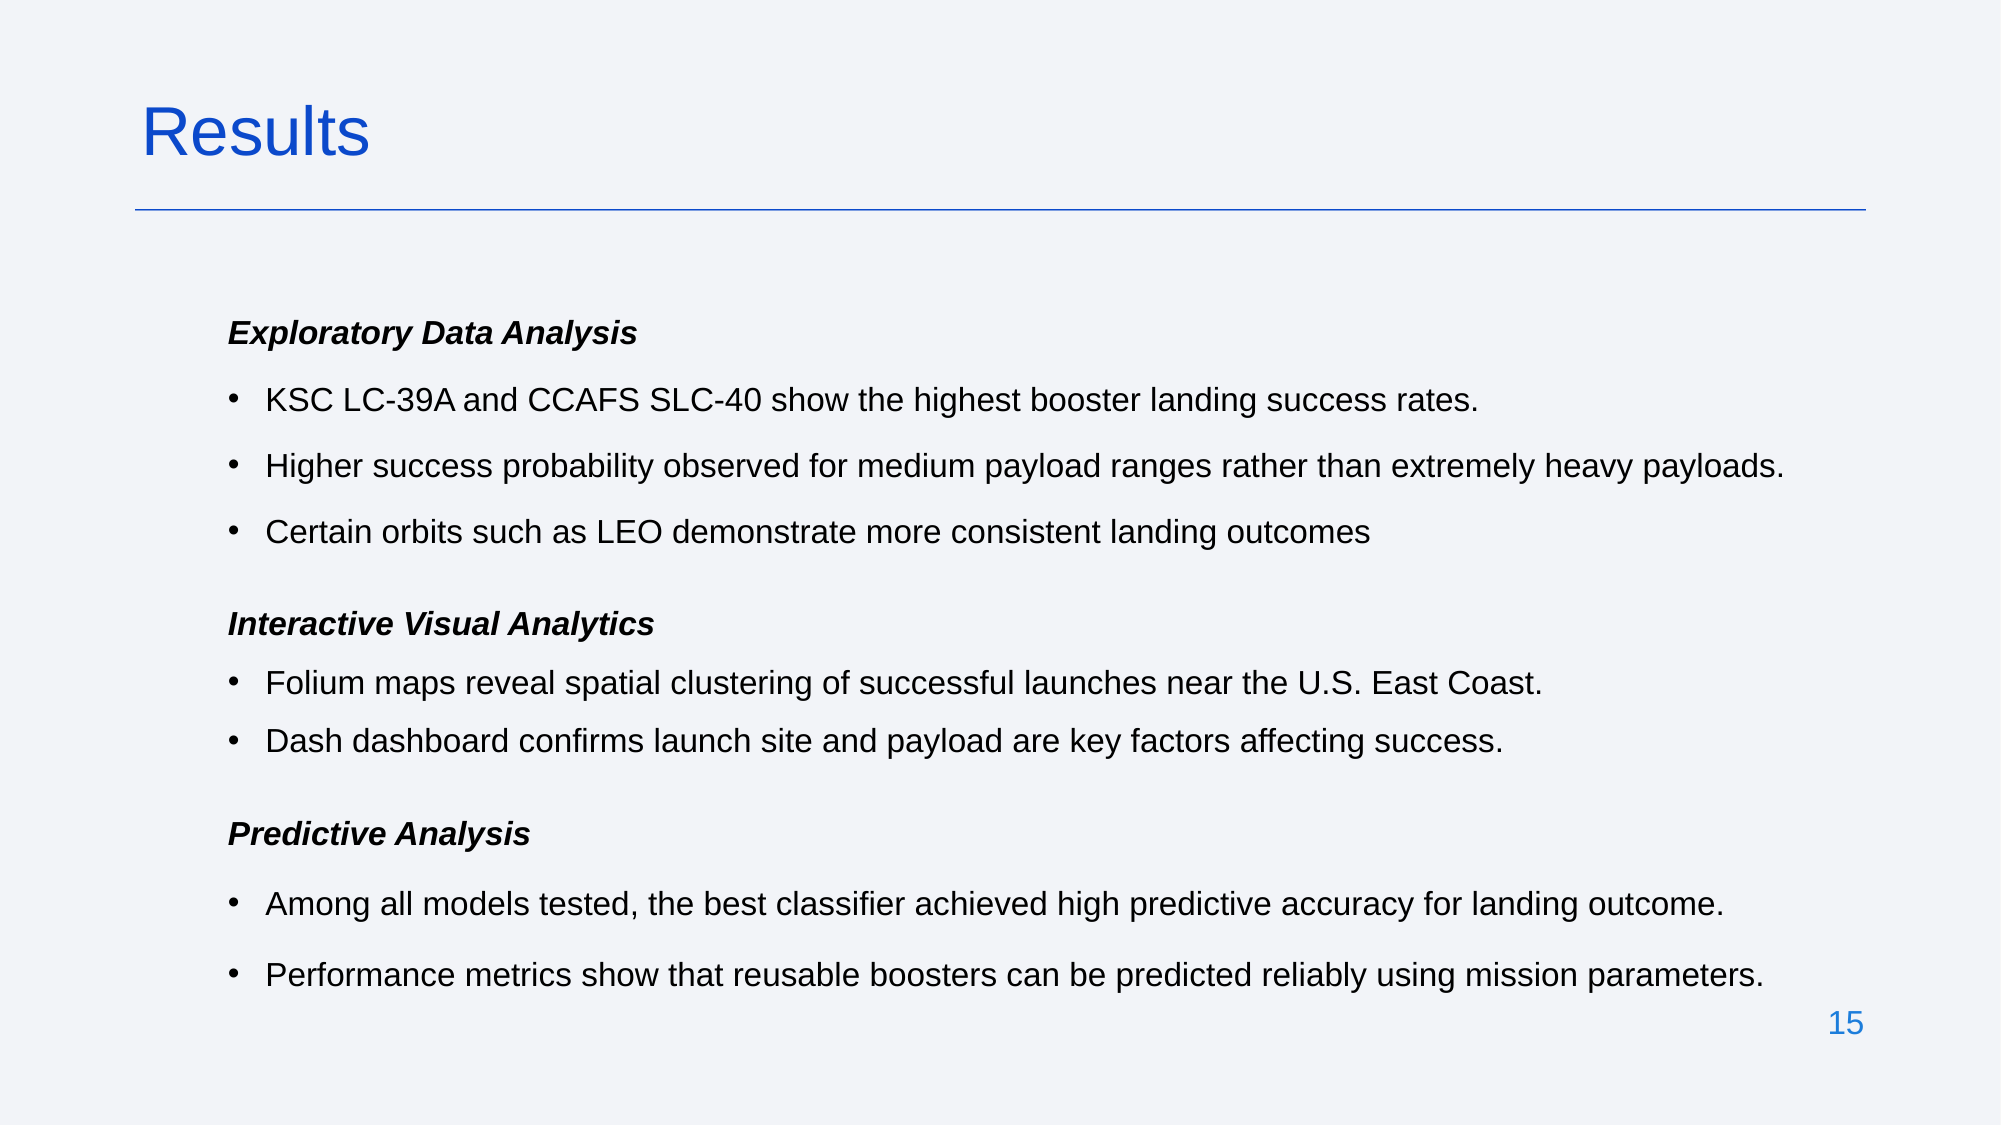

Results

Exploratory Data Analysis
KSC LC-39A and CCAFS SLC-40 show the highest booster landing success rates.
Higher success probability observed for medium payload ranges rather than extremely heavy payloads.
Certain orbits such as LEO demonstrate more consistent landing outcomes

Interactive Visual Analytics
Folium maps reveal spatial clustering of successful launches near the U.S. East Coast.
Dash dashboard confirms launch site and payload are key factors affecting success.

Predictive Analysis
Among all models tested, the best classifier achieved high predictive accuracy for landing outcome.
Performance metrics show that reusable boosters can be predicted reliably using mission parameters.

15